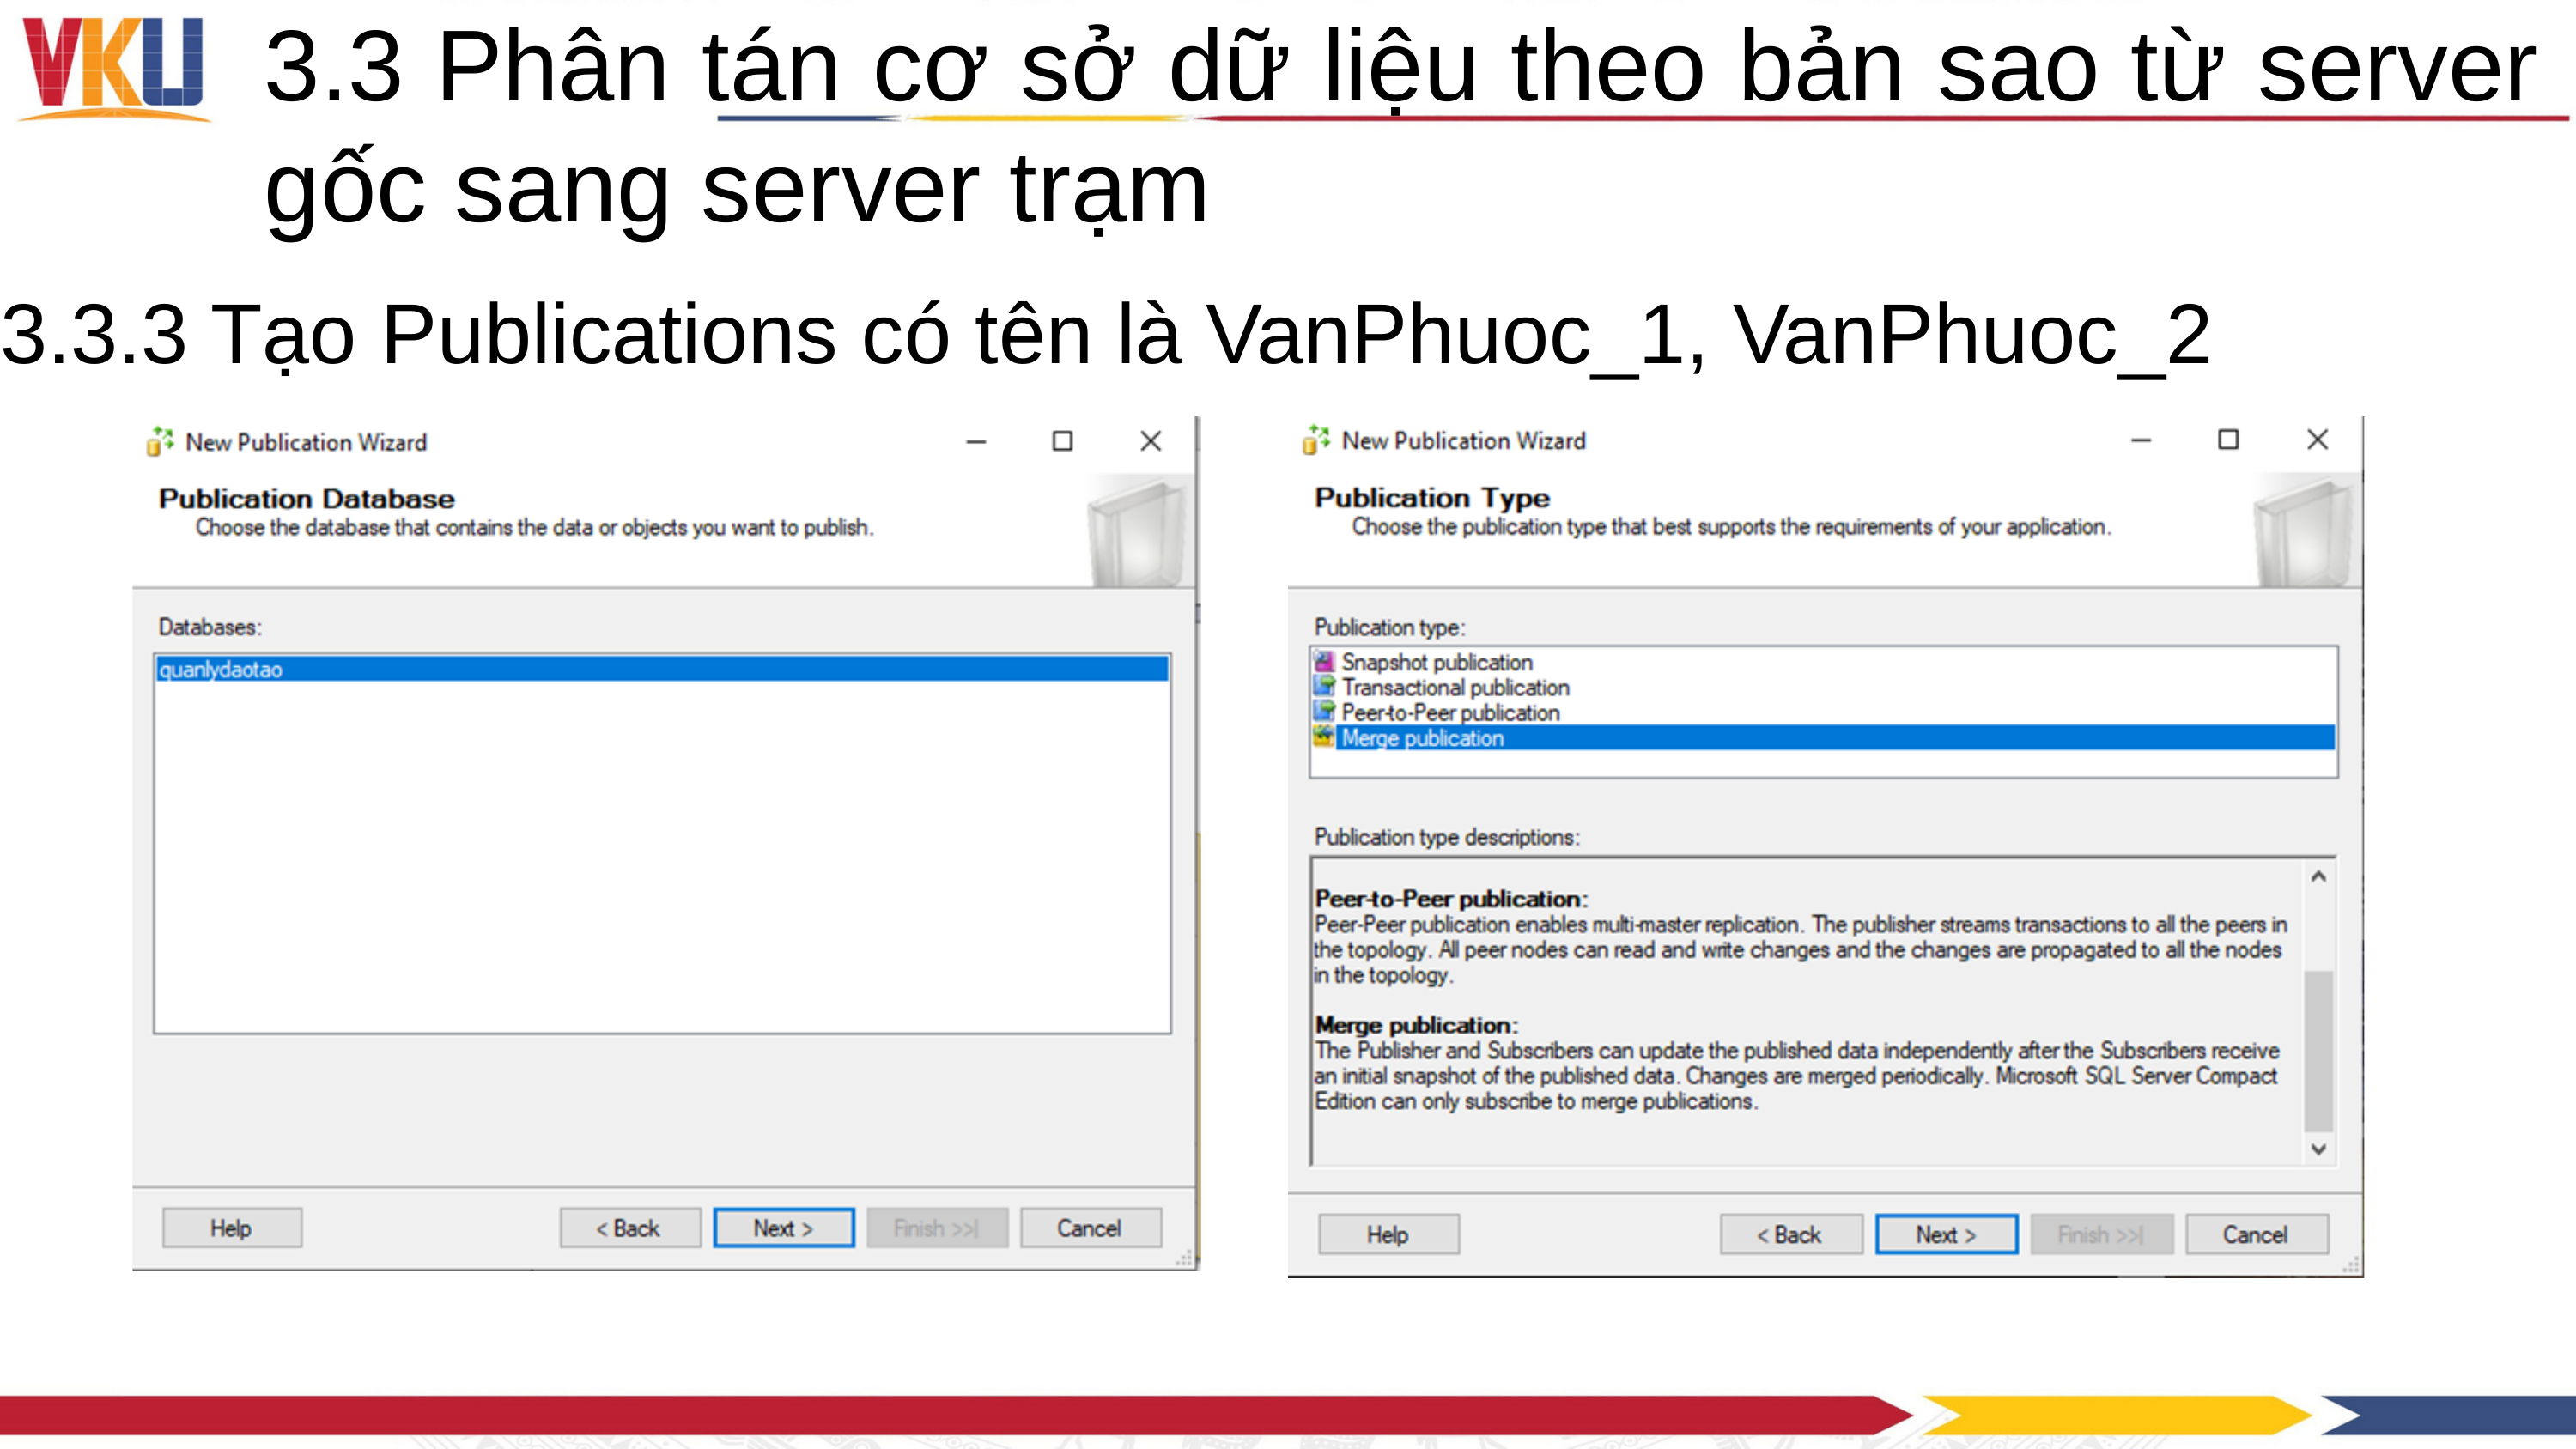

3.3 Phân tán cơ sở dữ liệu theo bản sao từ server gốc sang server trạm
3.3.3 Tạo Publications có tên là VanPhuoc_1, VanPhuoc_2